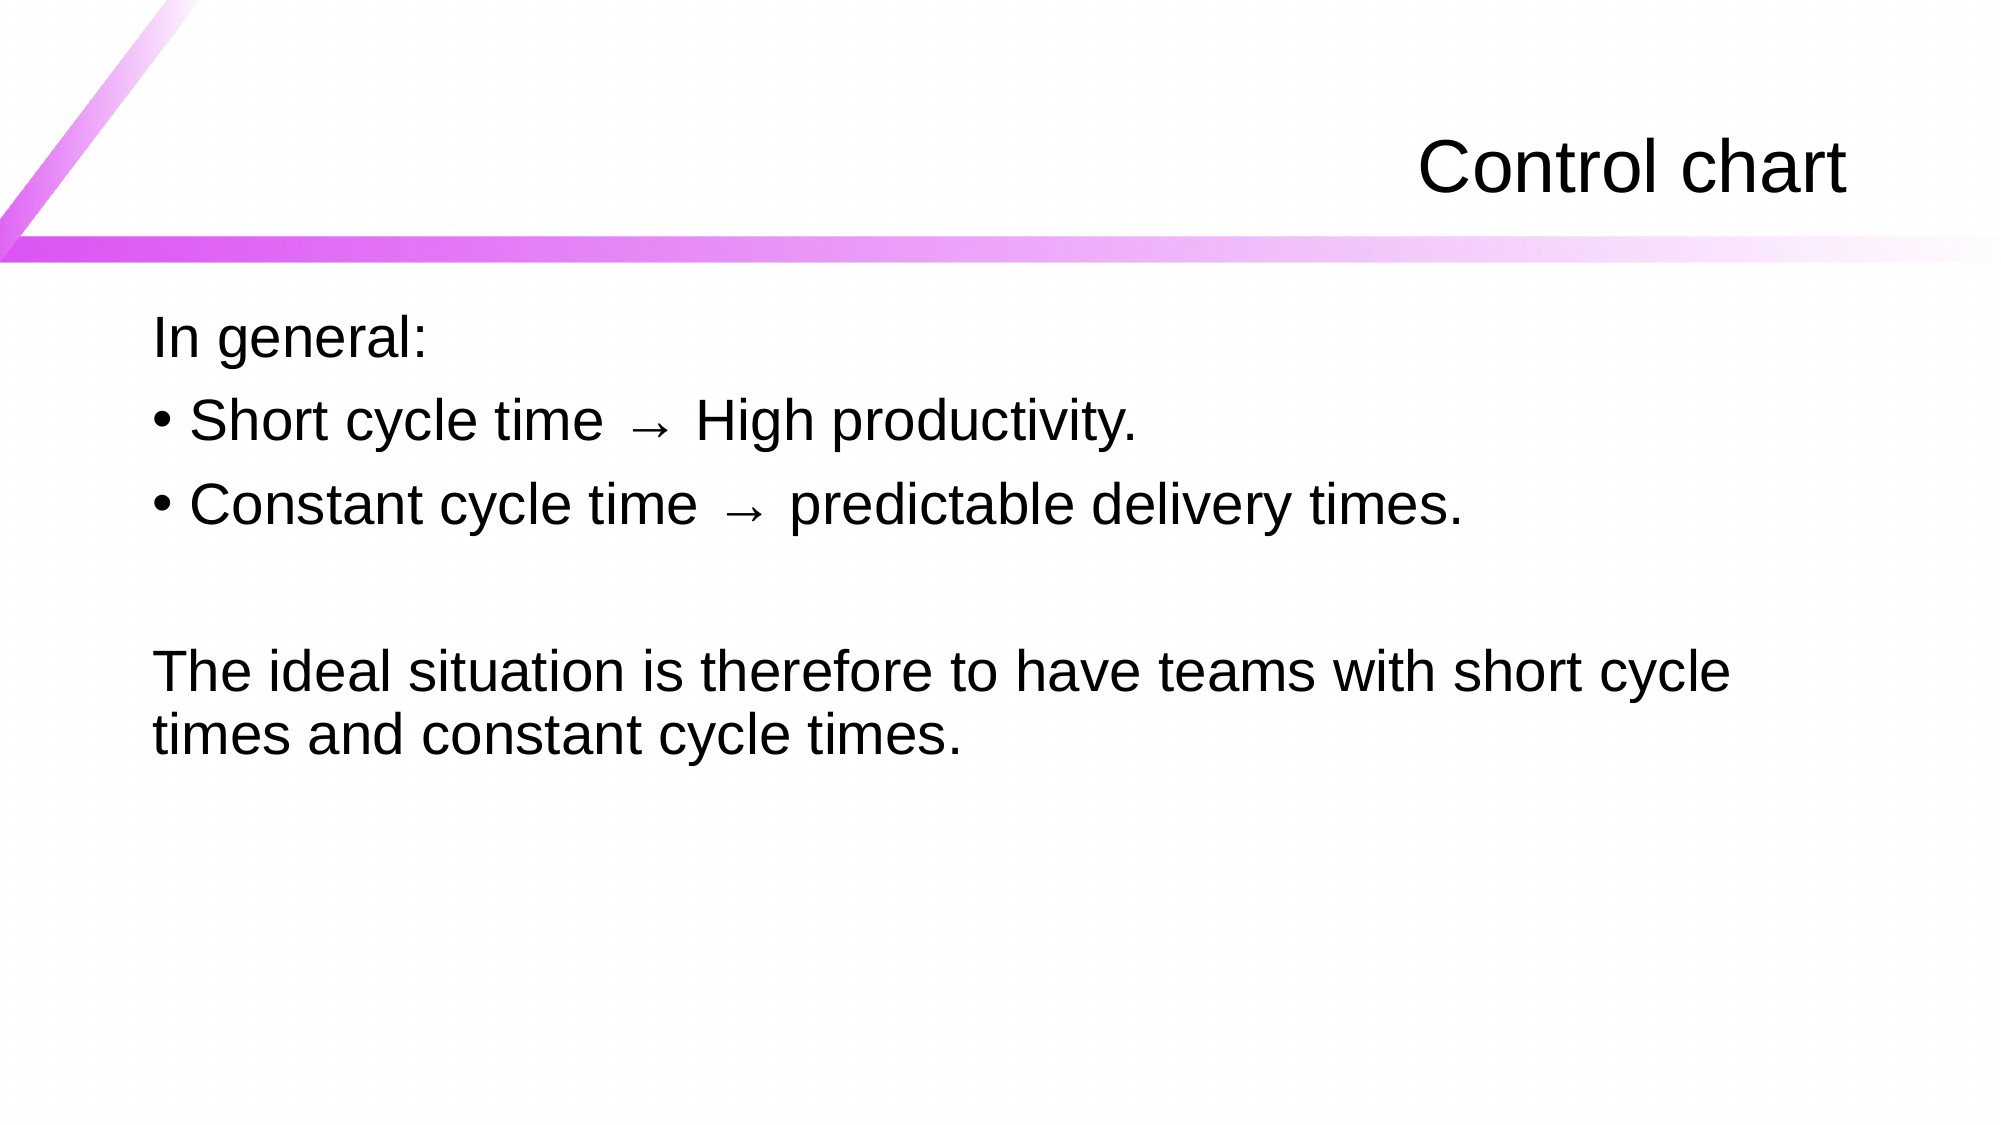

# Control chart
In general:
Short cycle time → High productivity.
Constant cycle time → predictable delivery times.

The ideal situation is therefore to have teams with short cycle times and constant cycle times.